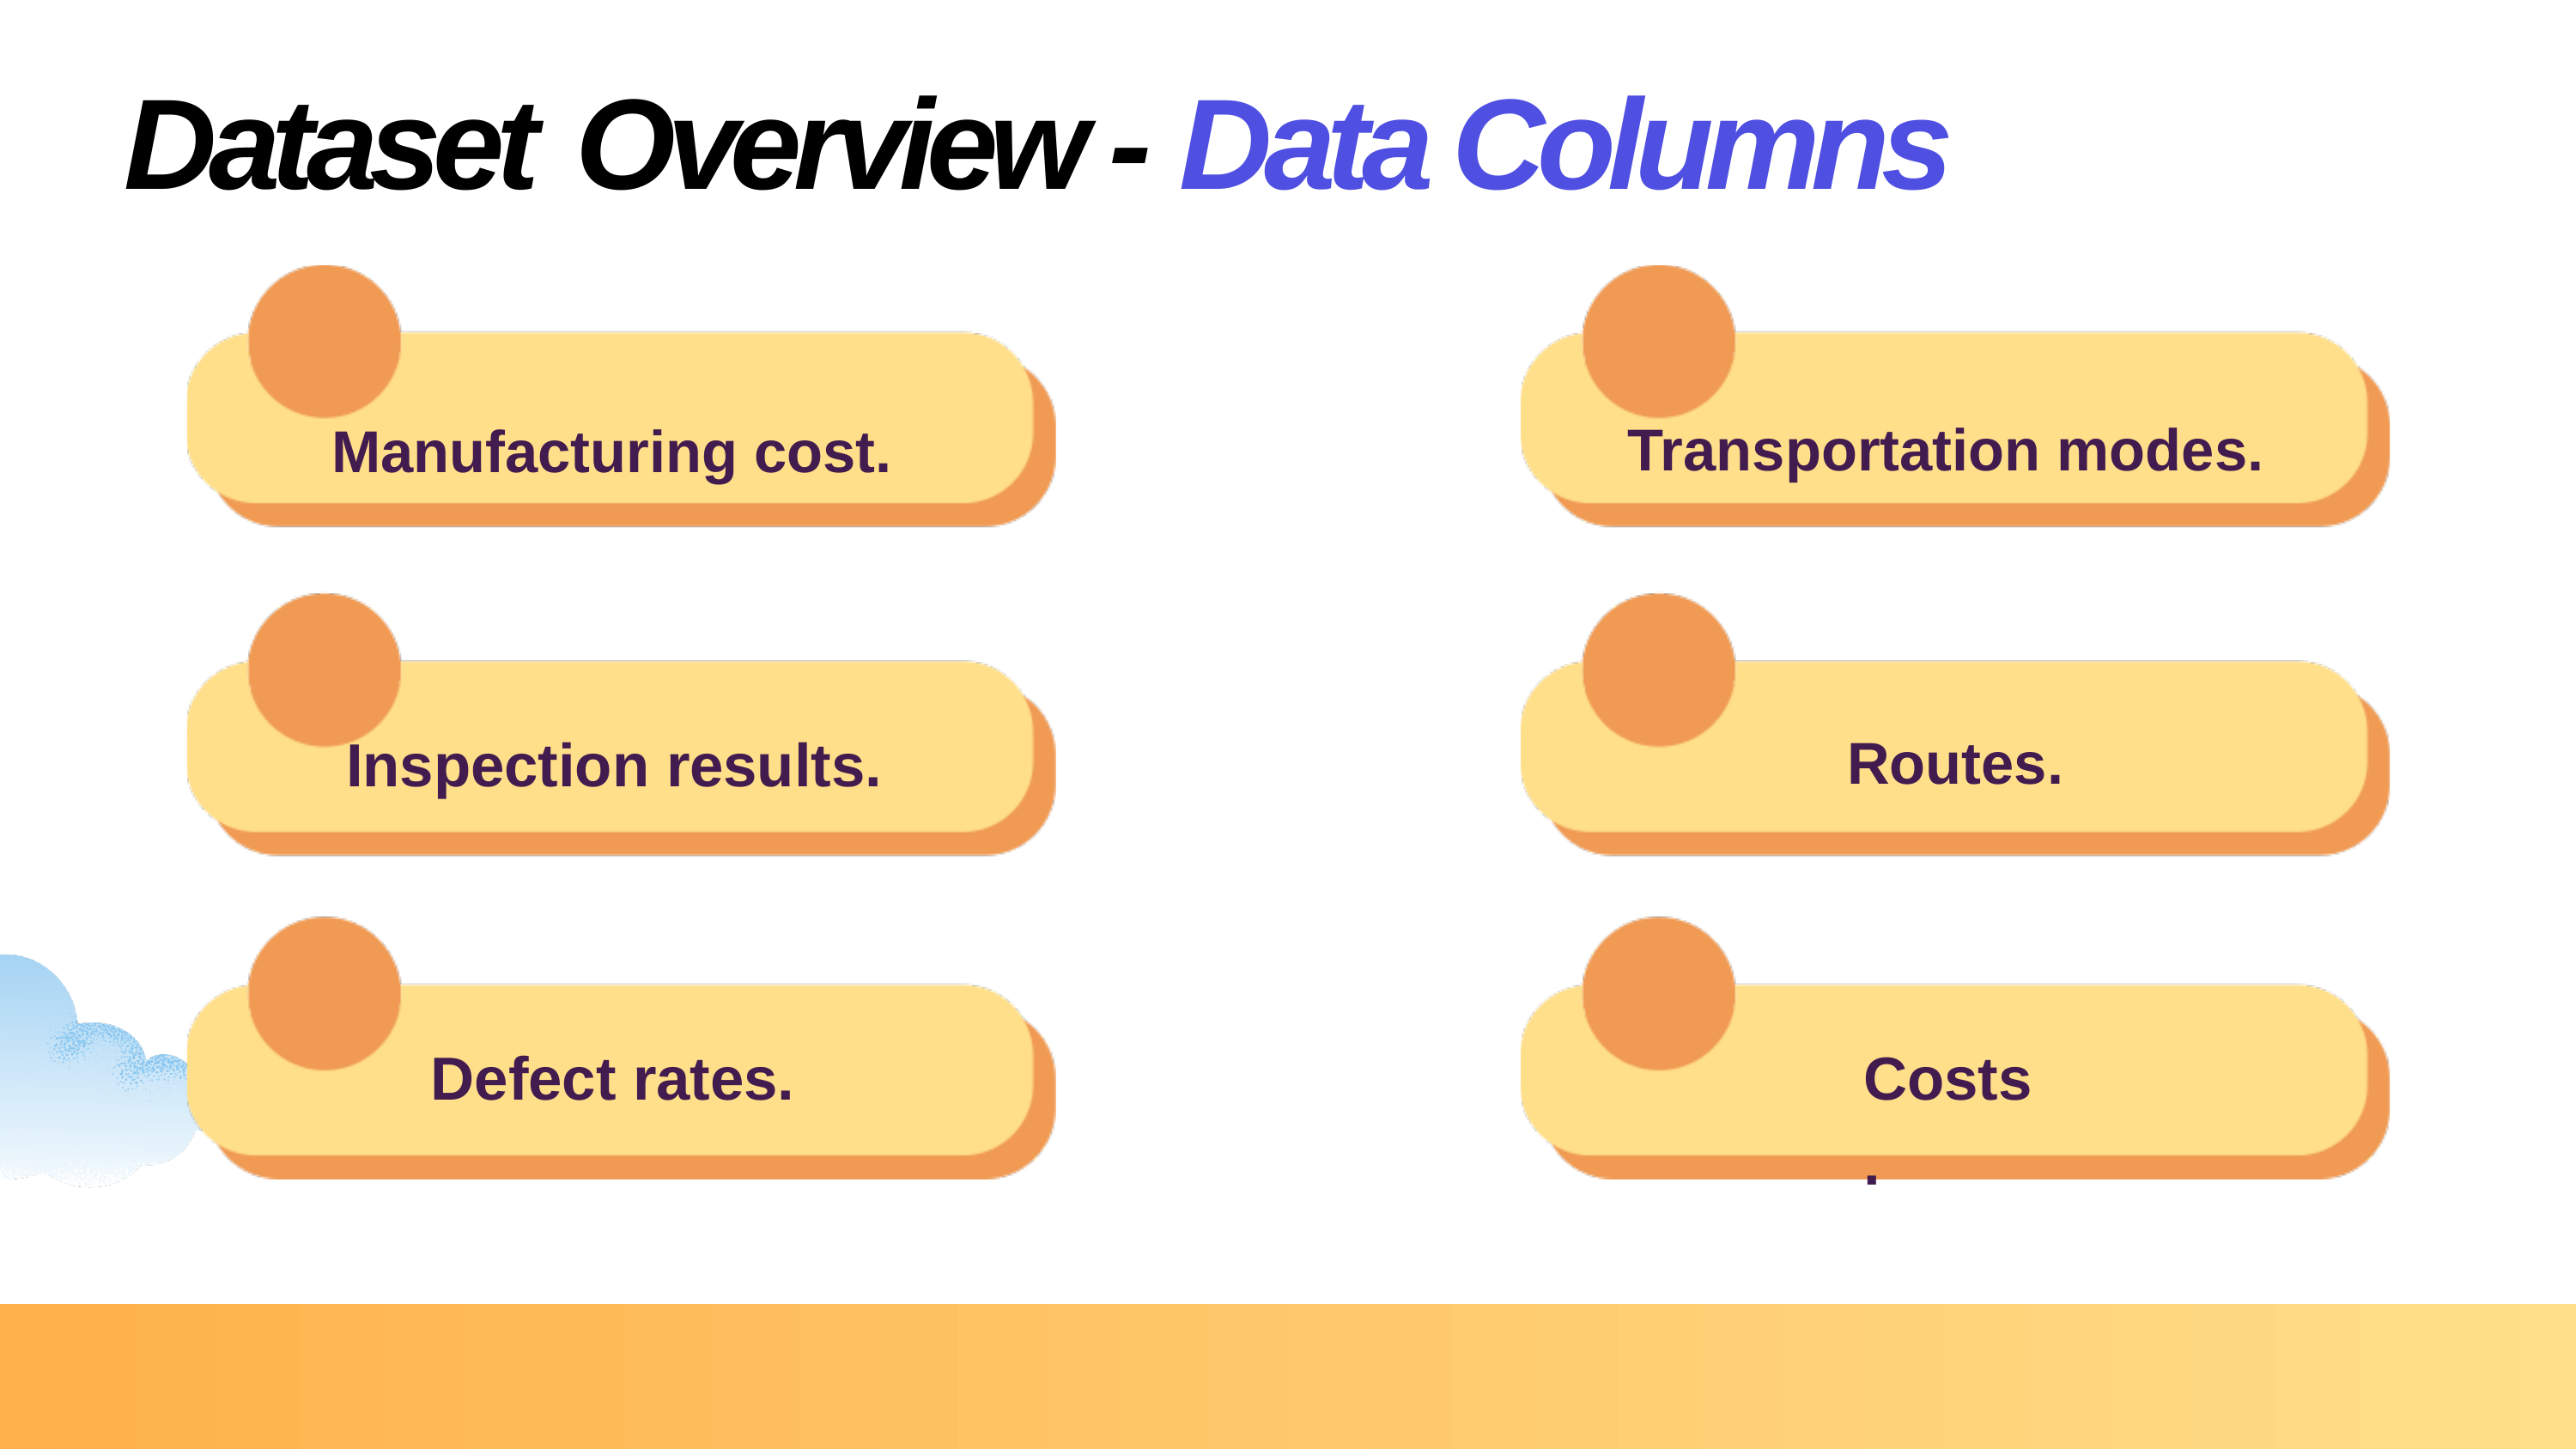

Dataset Overview - Data Columns

Transportation modes.
Manufacturing cost.
Inspection results.
Routes.

Defect rates.
Costs.